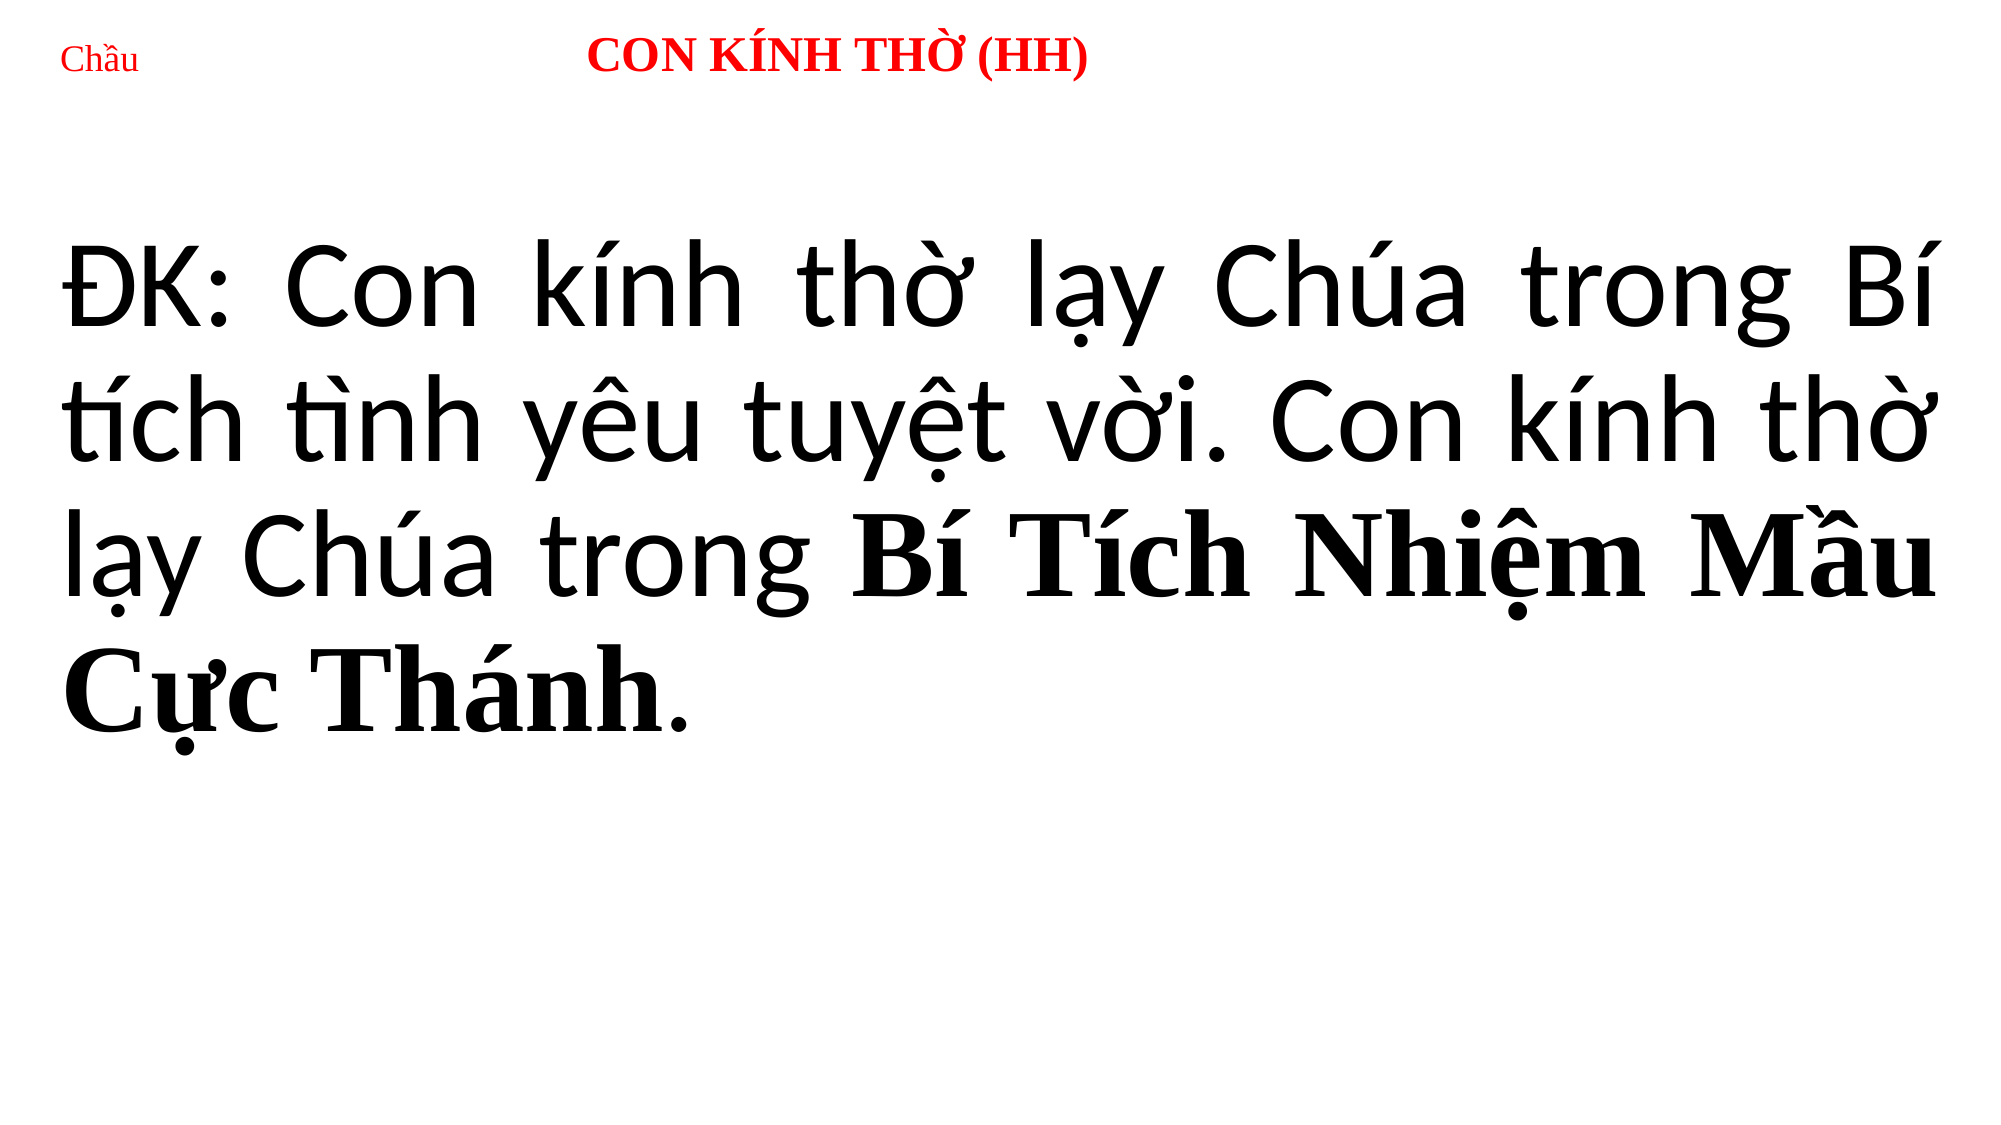

# Chầu 			        CON KÍNH THỜ (HH)
ĐK: Con kính thờ lạy Chúa trong Bí tích tình yêu tuyệt vời. Con kính thờ lạy Chúa trong Bí Tích Nhiệm Mầu Cực Thánh.